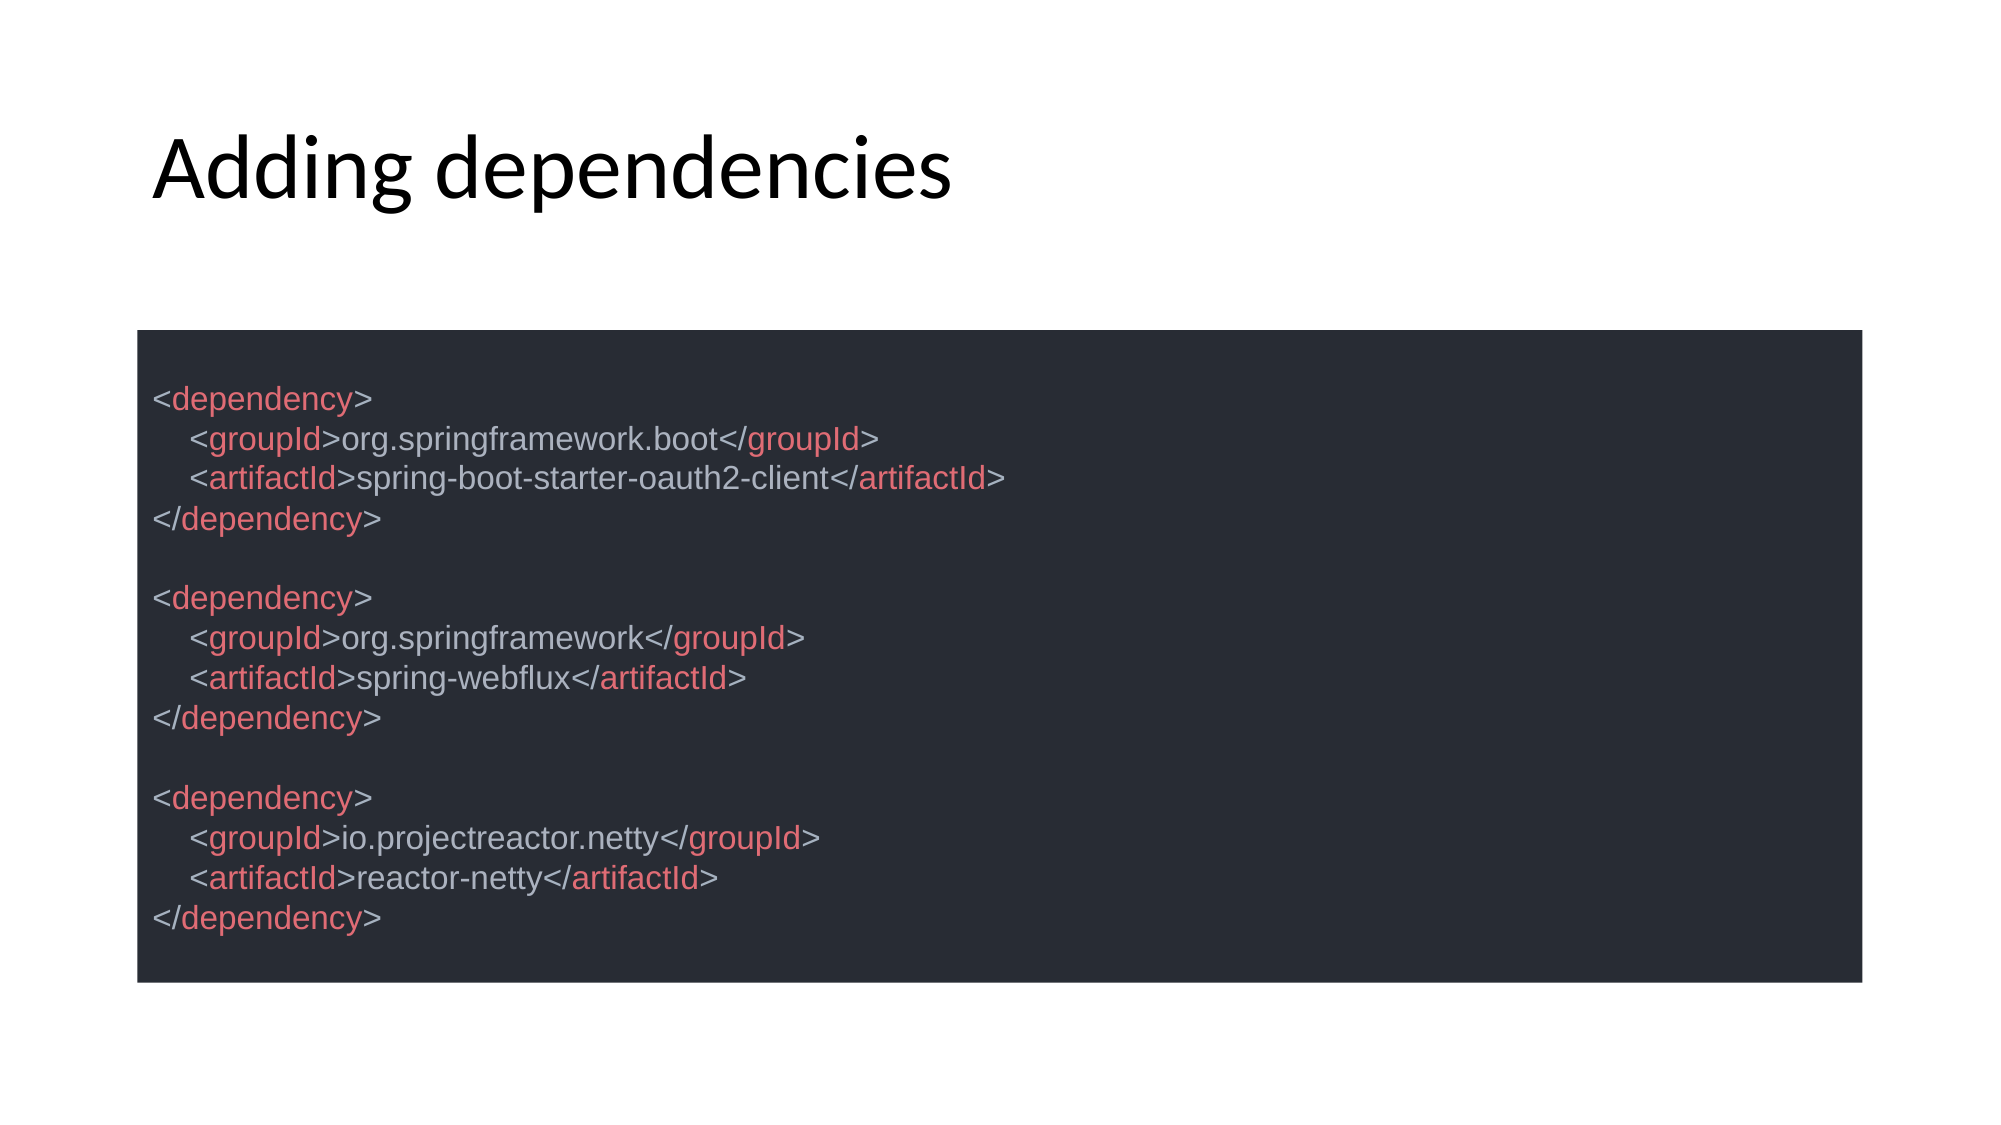

# Adding dependencies
<dependency>
    <groupId>org.springframework.boot</groupId>
    <artifactId>spring-boot-starter-oauth2-client</artifactId>
</dependency>
<dependency>
    <groupId>org.springframework</groupId>
    <artifactId>spring-webflux</artifactId>
</dependency>
<dependency>
    <groupId>io.projectreactor.netty</groupId>
    <artifactId>reactor-netty</artifactId>
</dependency>